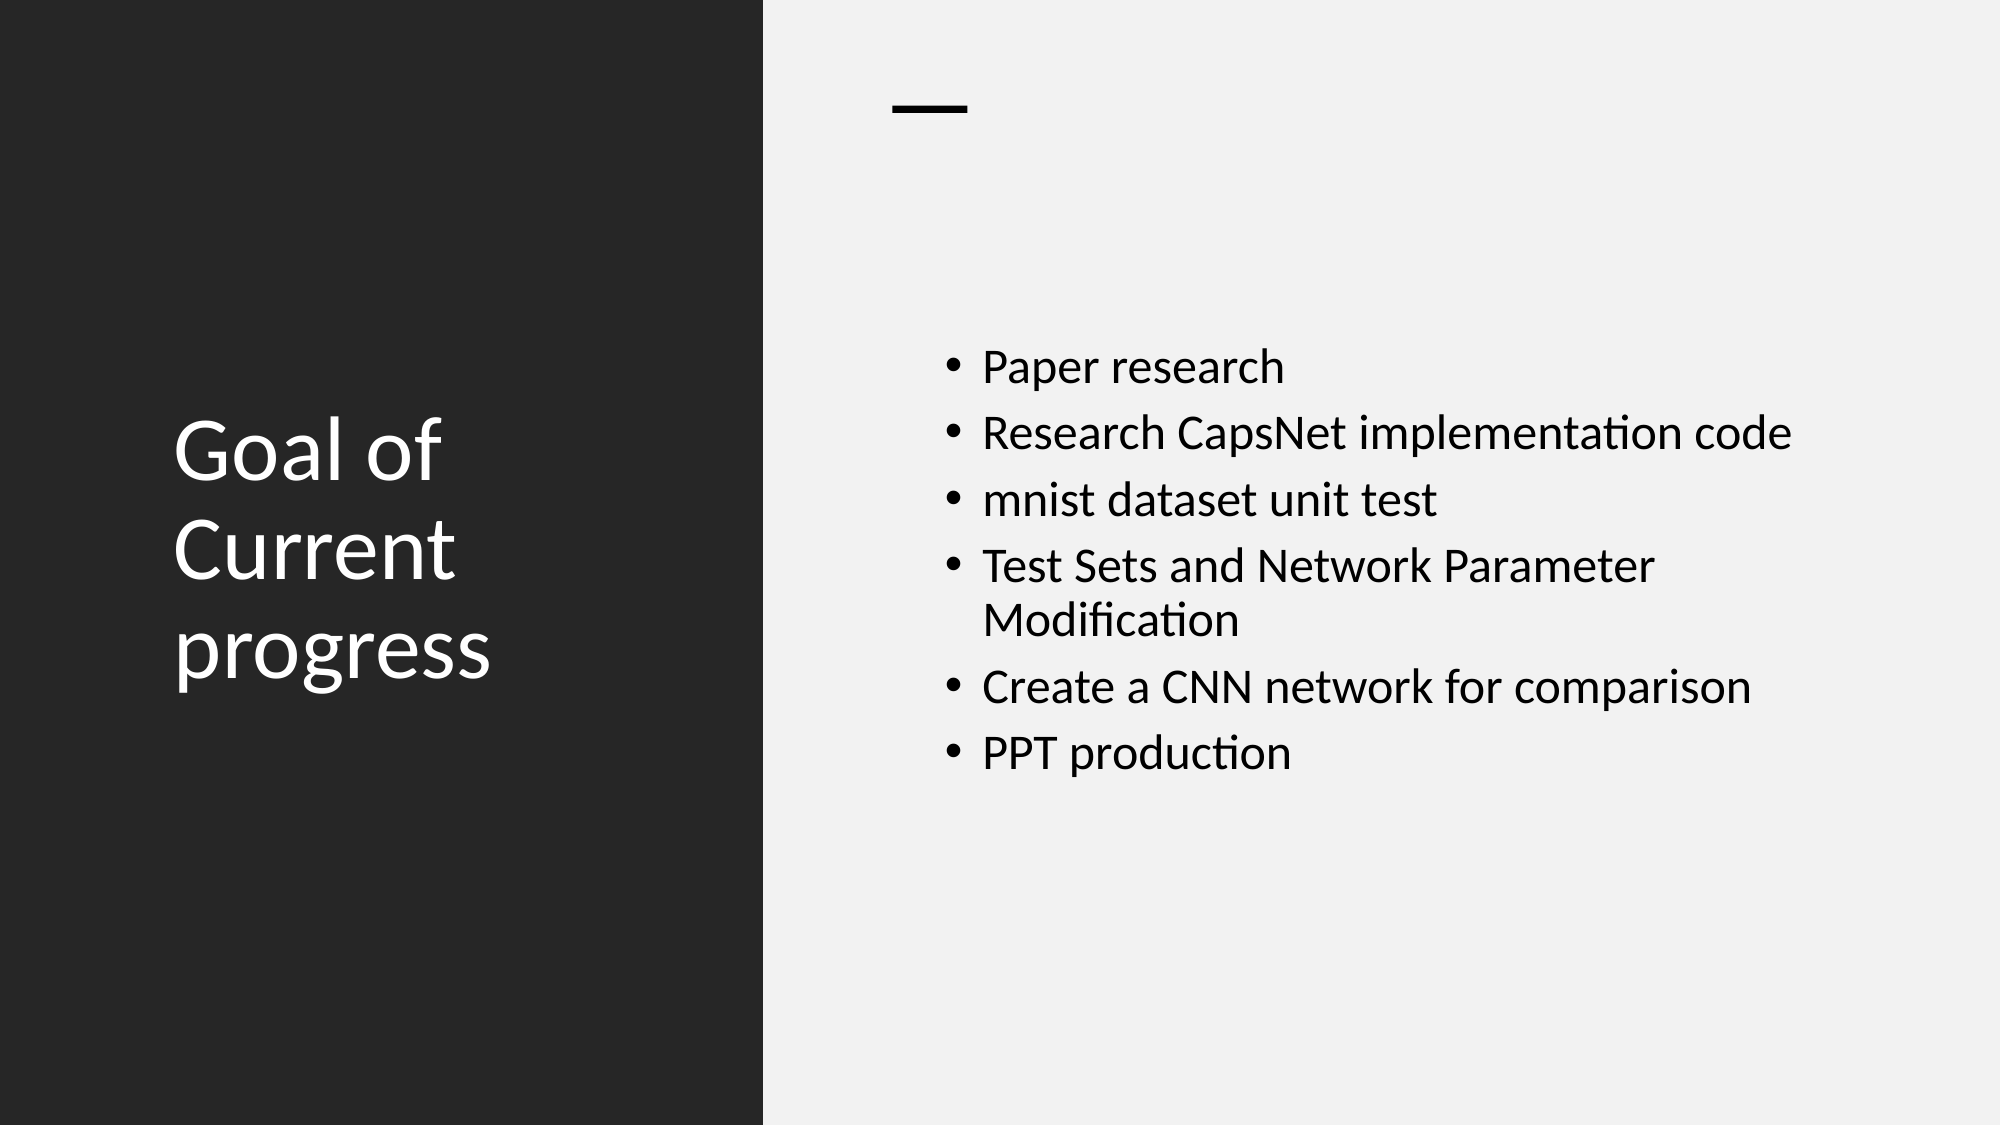

Paper research
Research CapsNet implementation code
mnist dataset unit test
Test Sets and Network Parameter Modification
Create a CNN network for comparison
PPT production
# Goal of Current progress